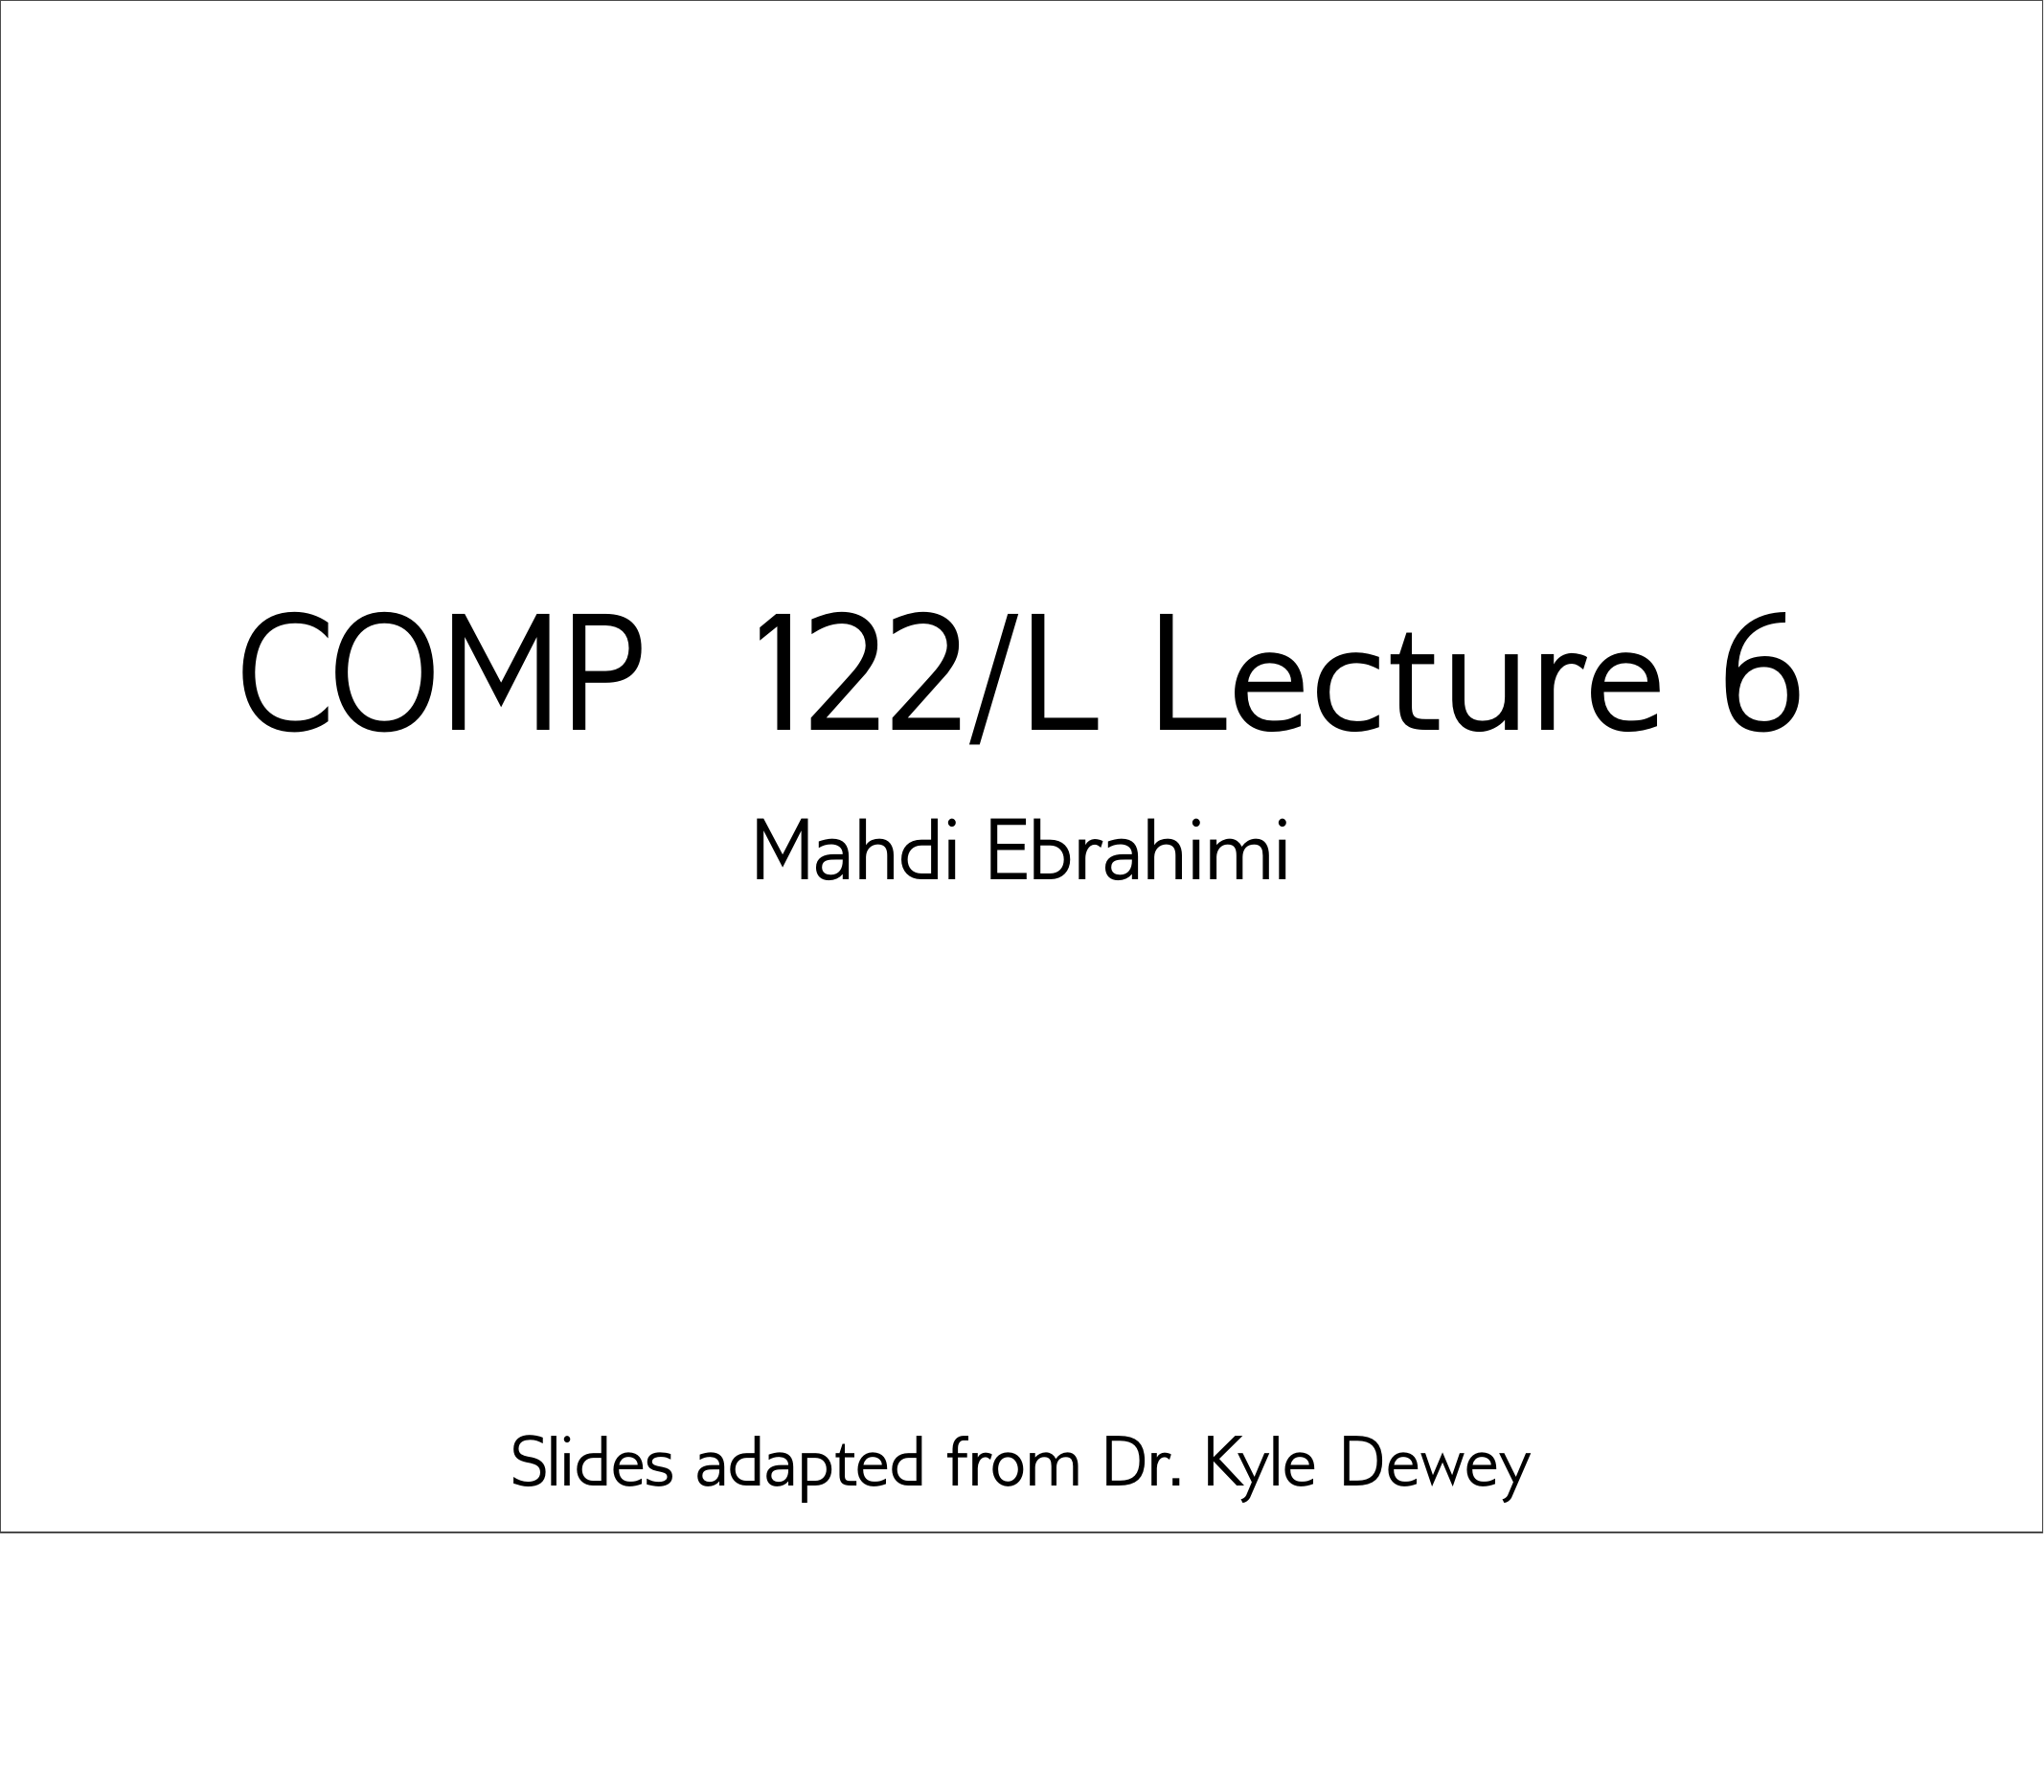

# COMP	122/L Lecture 6
Mahdi Ebrahimi
Slides adapted from Dr. Kyle Dewey